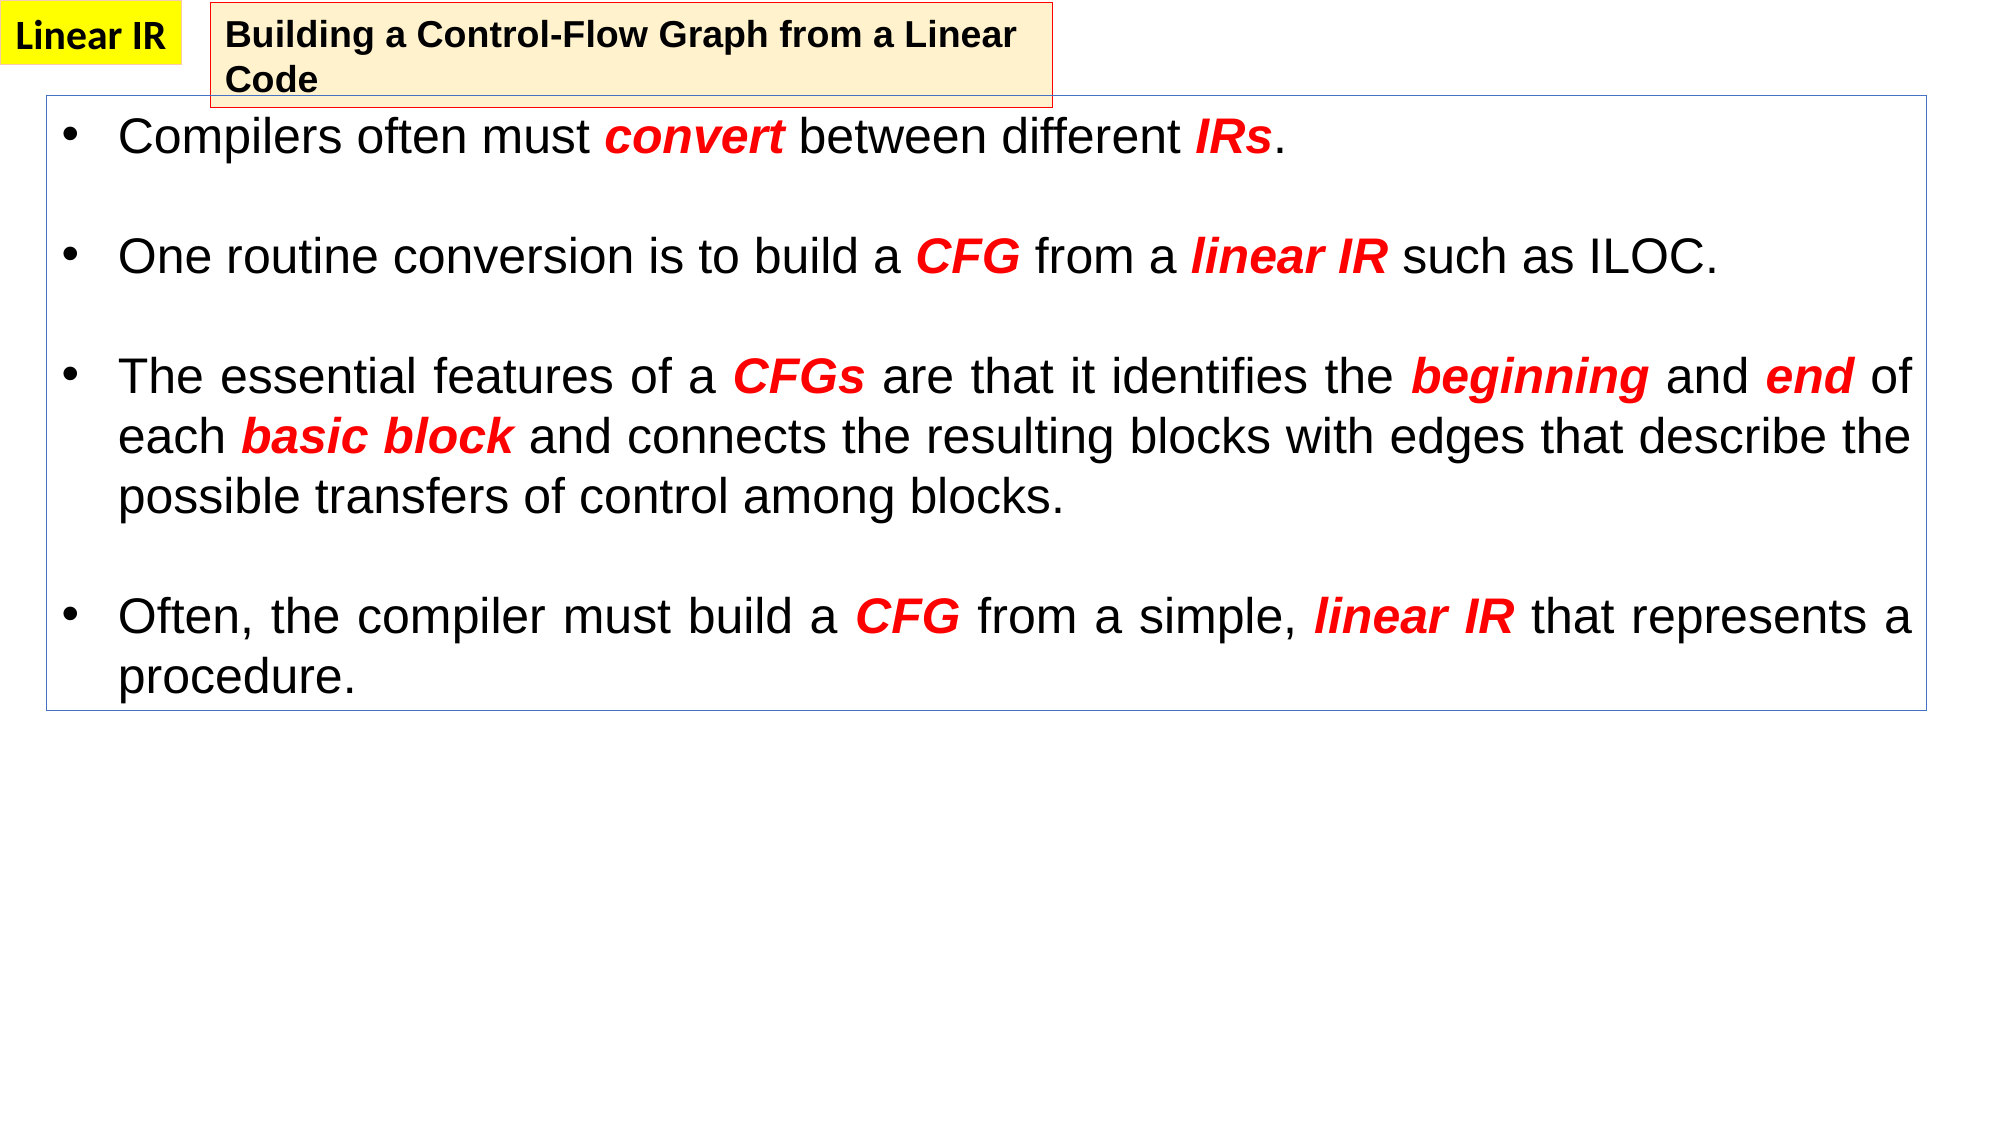

Linear IR
Building a Control-Flow Graph from a Linear Code
Compilers often must convert between different IRs.

One routine conversion is to build a CFG from a linear IR such as ILOC.

The essential features of a CFGs are that it identifies the beginning and end of each basic block and connects the resulting blocks with edges that describe the possible transfers of control among blocks.

Often, the compiler must build a CFG from a simple, linear IR that represents a procedure.